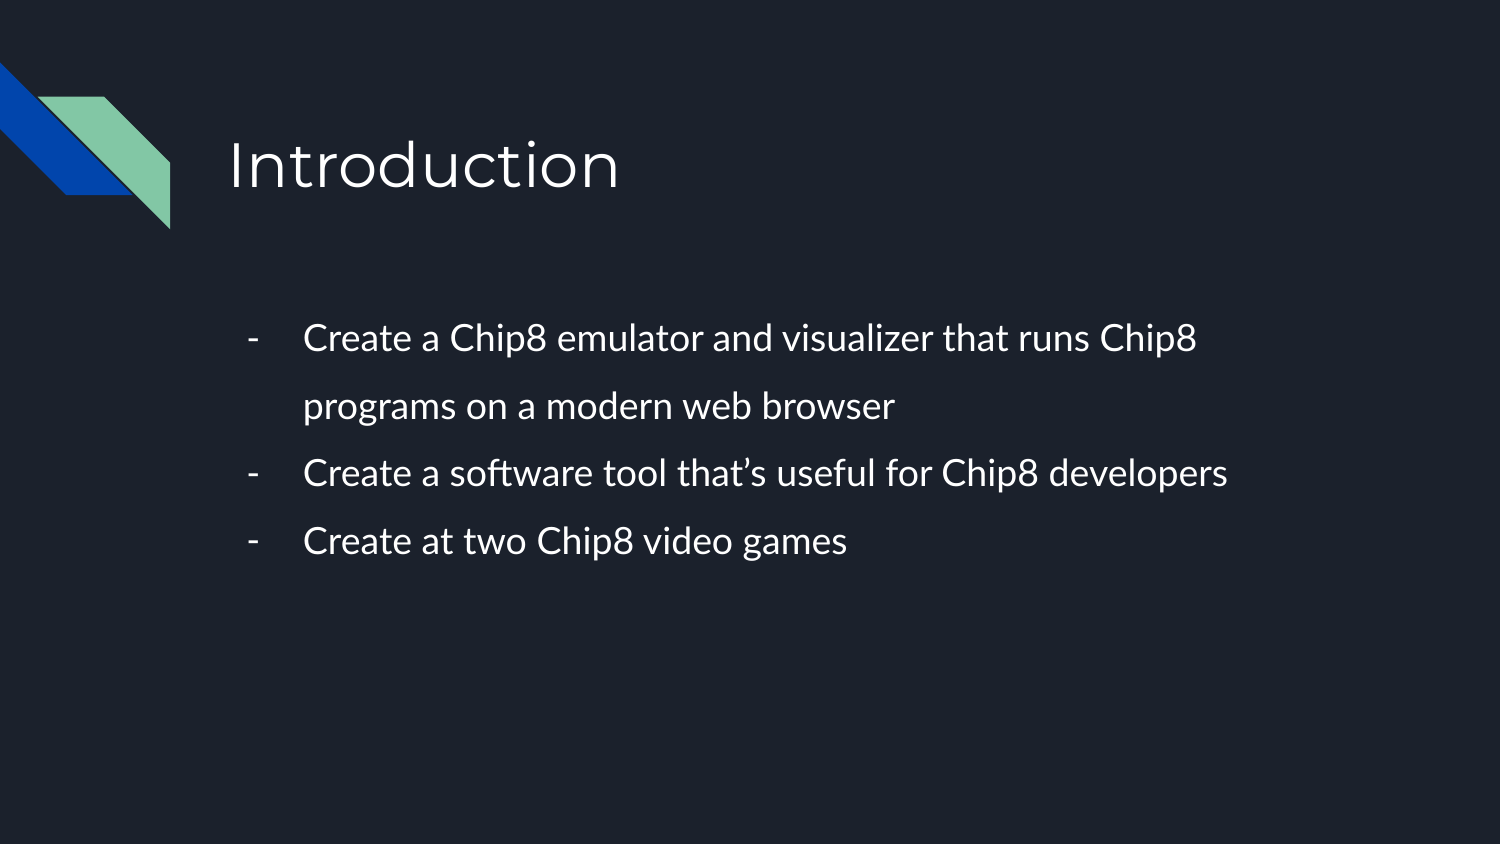

# Introduction

Create a Chip8 emulator and visualizer that runs Chip8 programs on a modern web browser
Create a software tool that’s useful for Chip8 developers
Create at two Chip8 video games